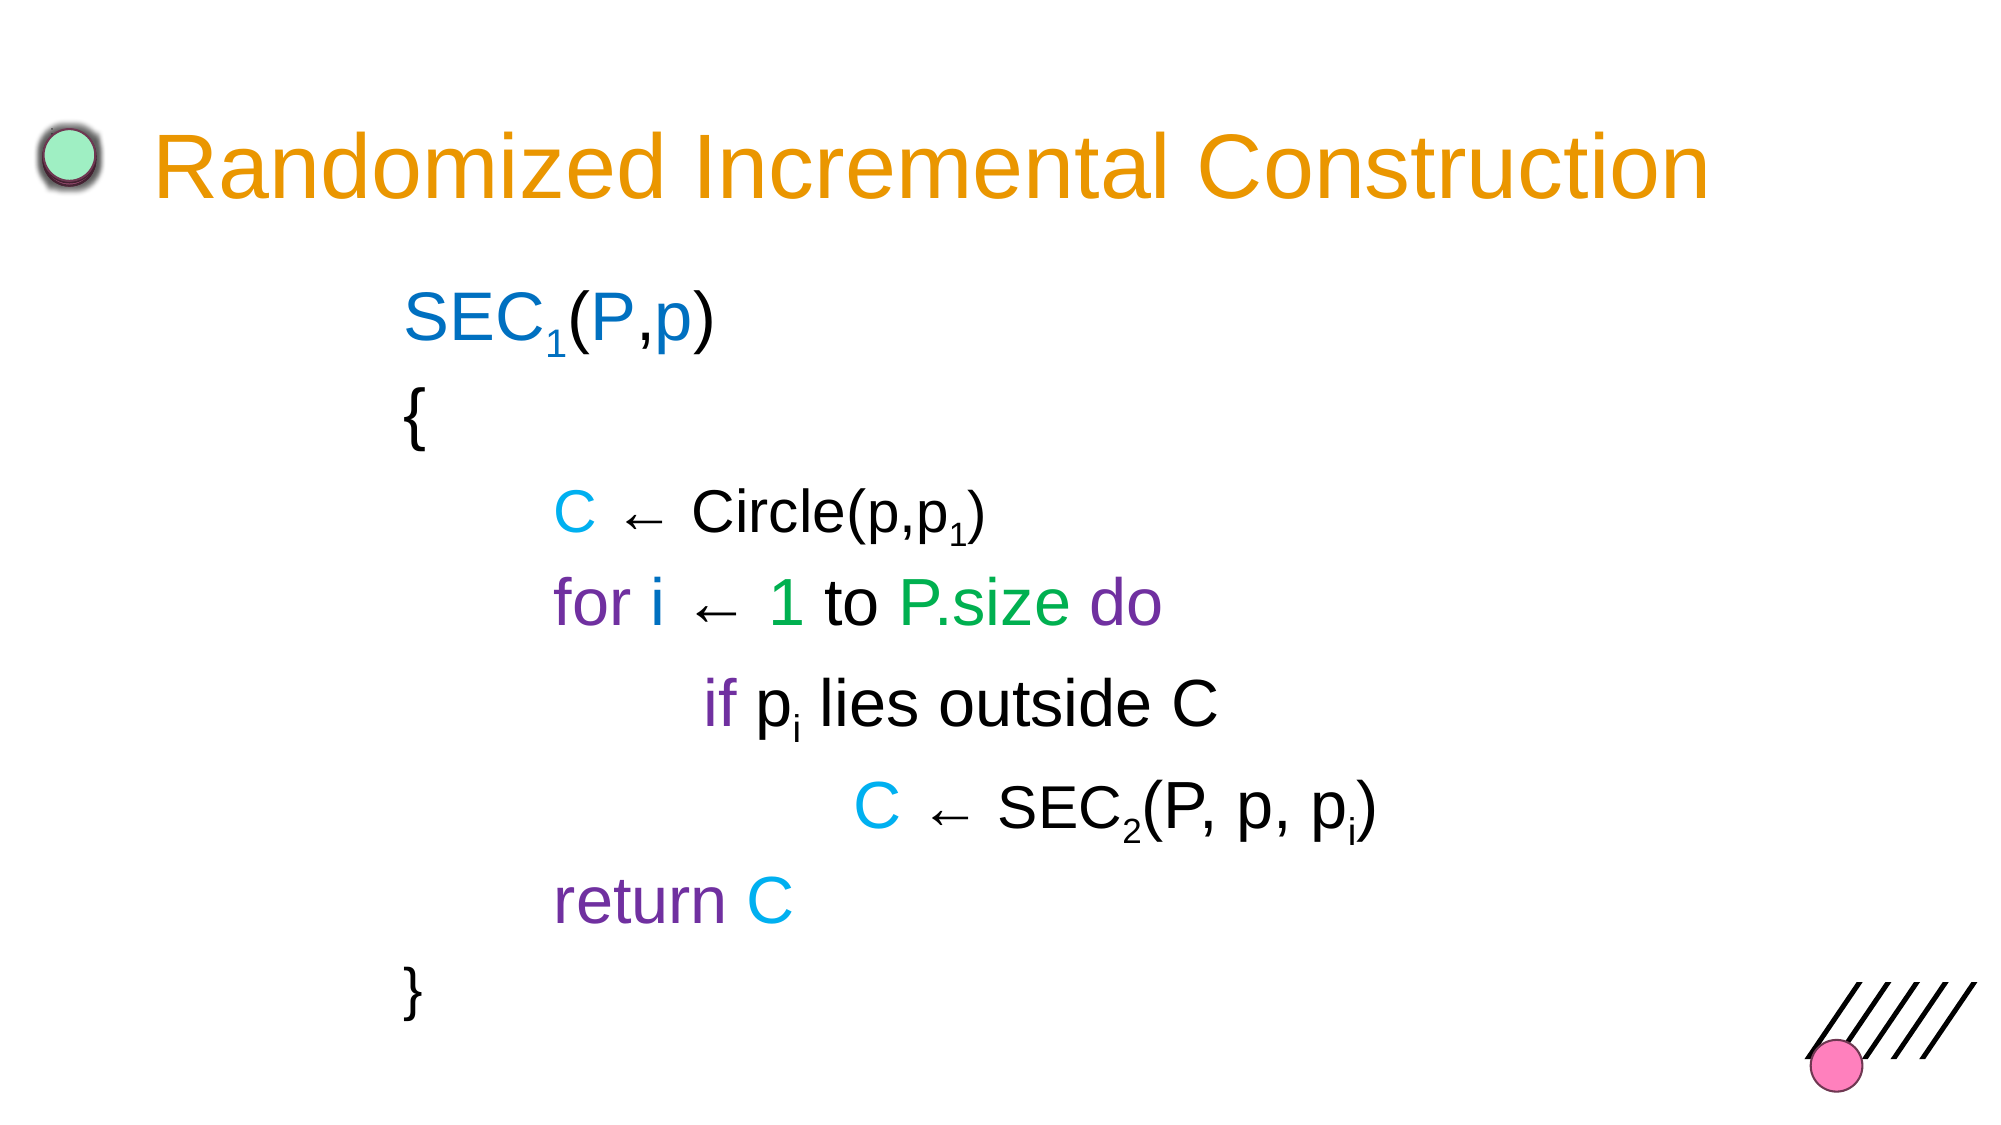

# Randomized Incremental Construction

SEC1(P,p)
{
	C ← Circle(p,p1)
	for i ← 1 to P.size do
		if pi lies outside C
			C ← SEC2(P, p, pi)
	return C
}